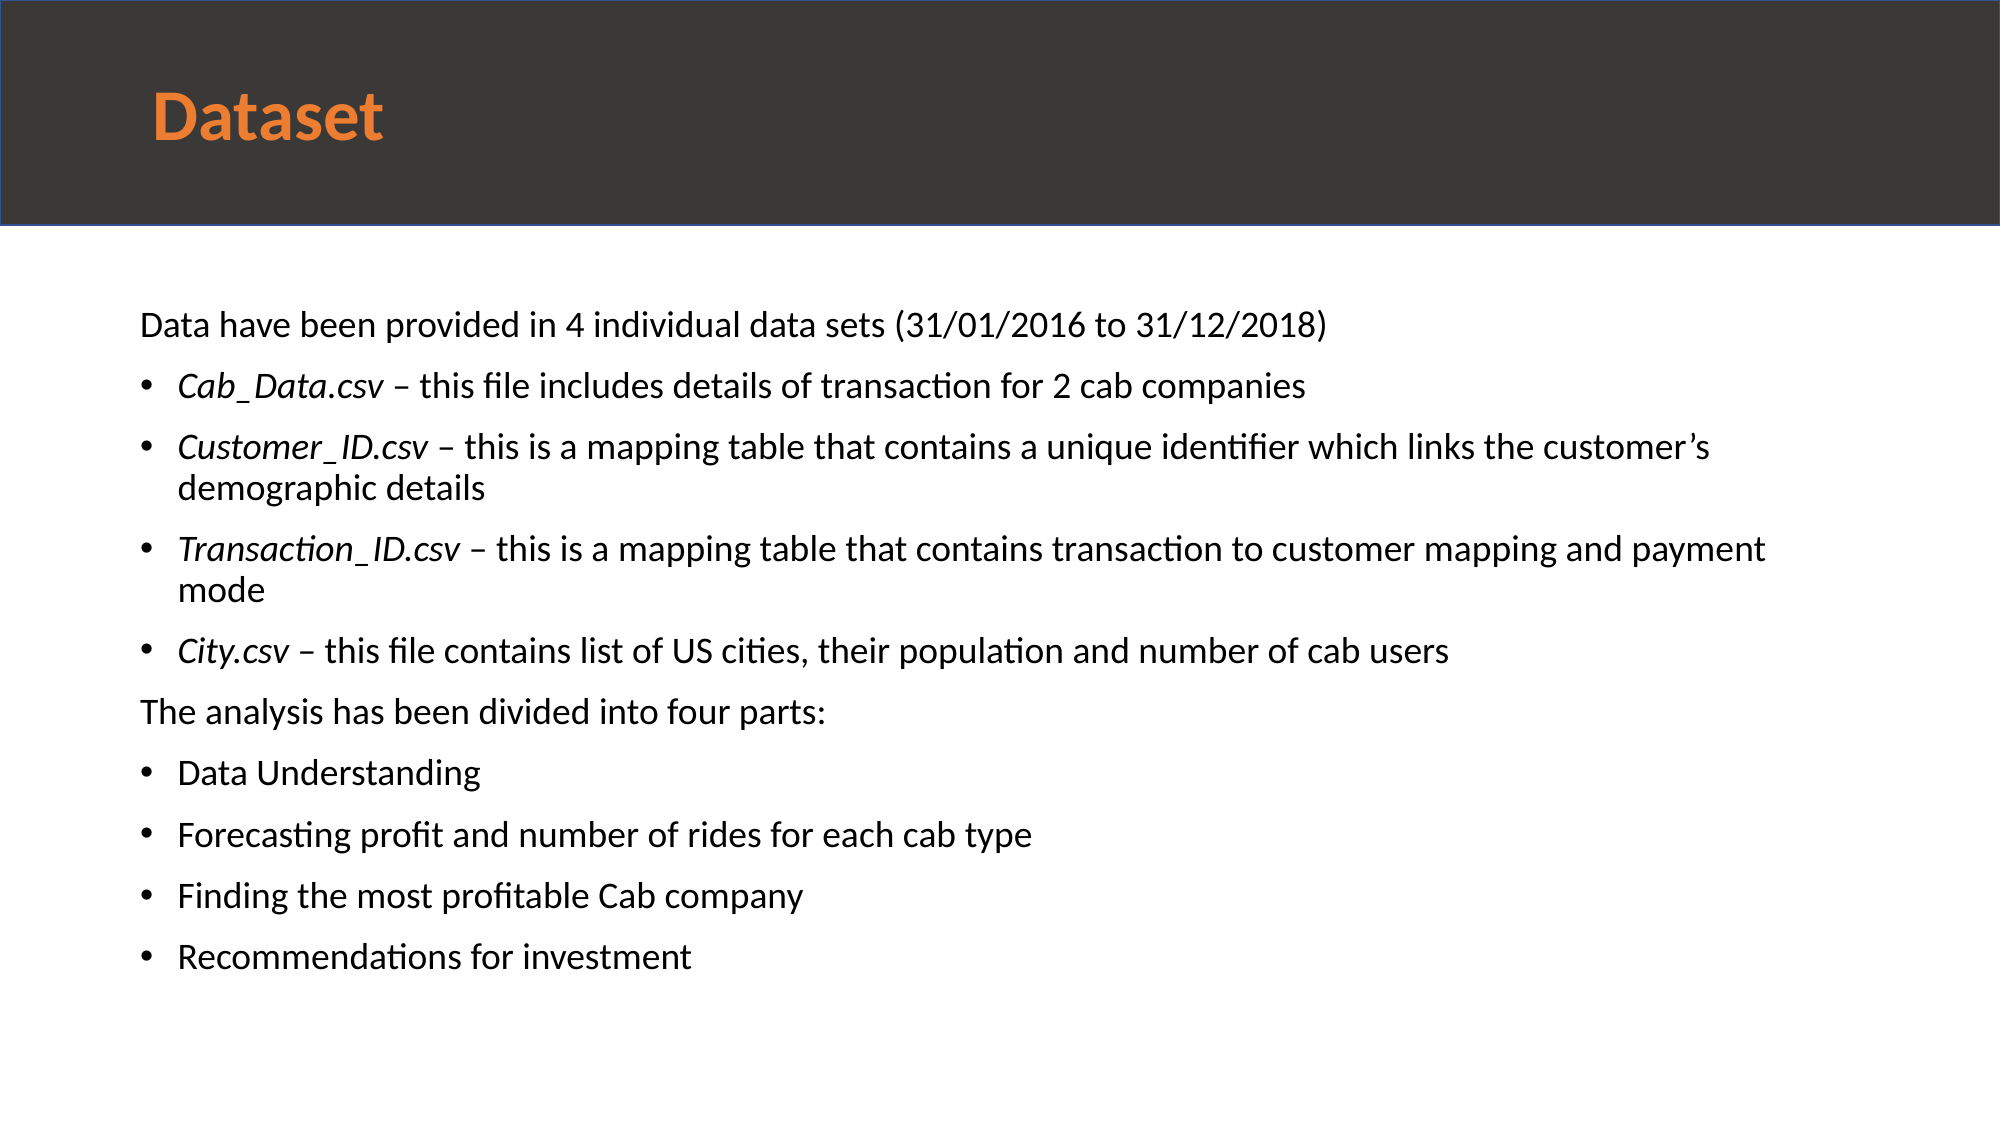

# Dataset
Data have been provided in 4 individual data sets (31/01/2016 to 31/12/2018)
Cab_Data.csv – this file includes details of transaction for 2 cab companies
Customer_ID.csv – this is a mapping table that contains a unique identifier which links the customer’s demographic details
Transaction_ID.csv – this is a mapping table that contains transaction to customer mapping and payment mode
City.csv – this file contains list of US cities, their population and number of cab users
The analysis has been divided into four parts:
Data Understanding
Forecasting profit and number of rides for each cab type
Finding the most profitable Cab company
Recommendations for investment